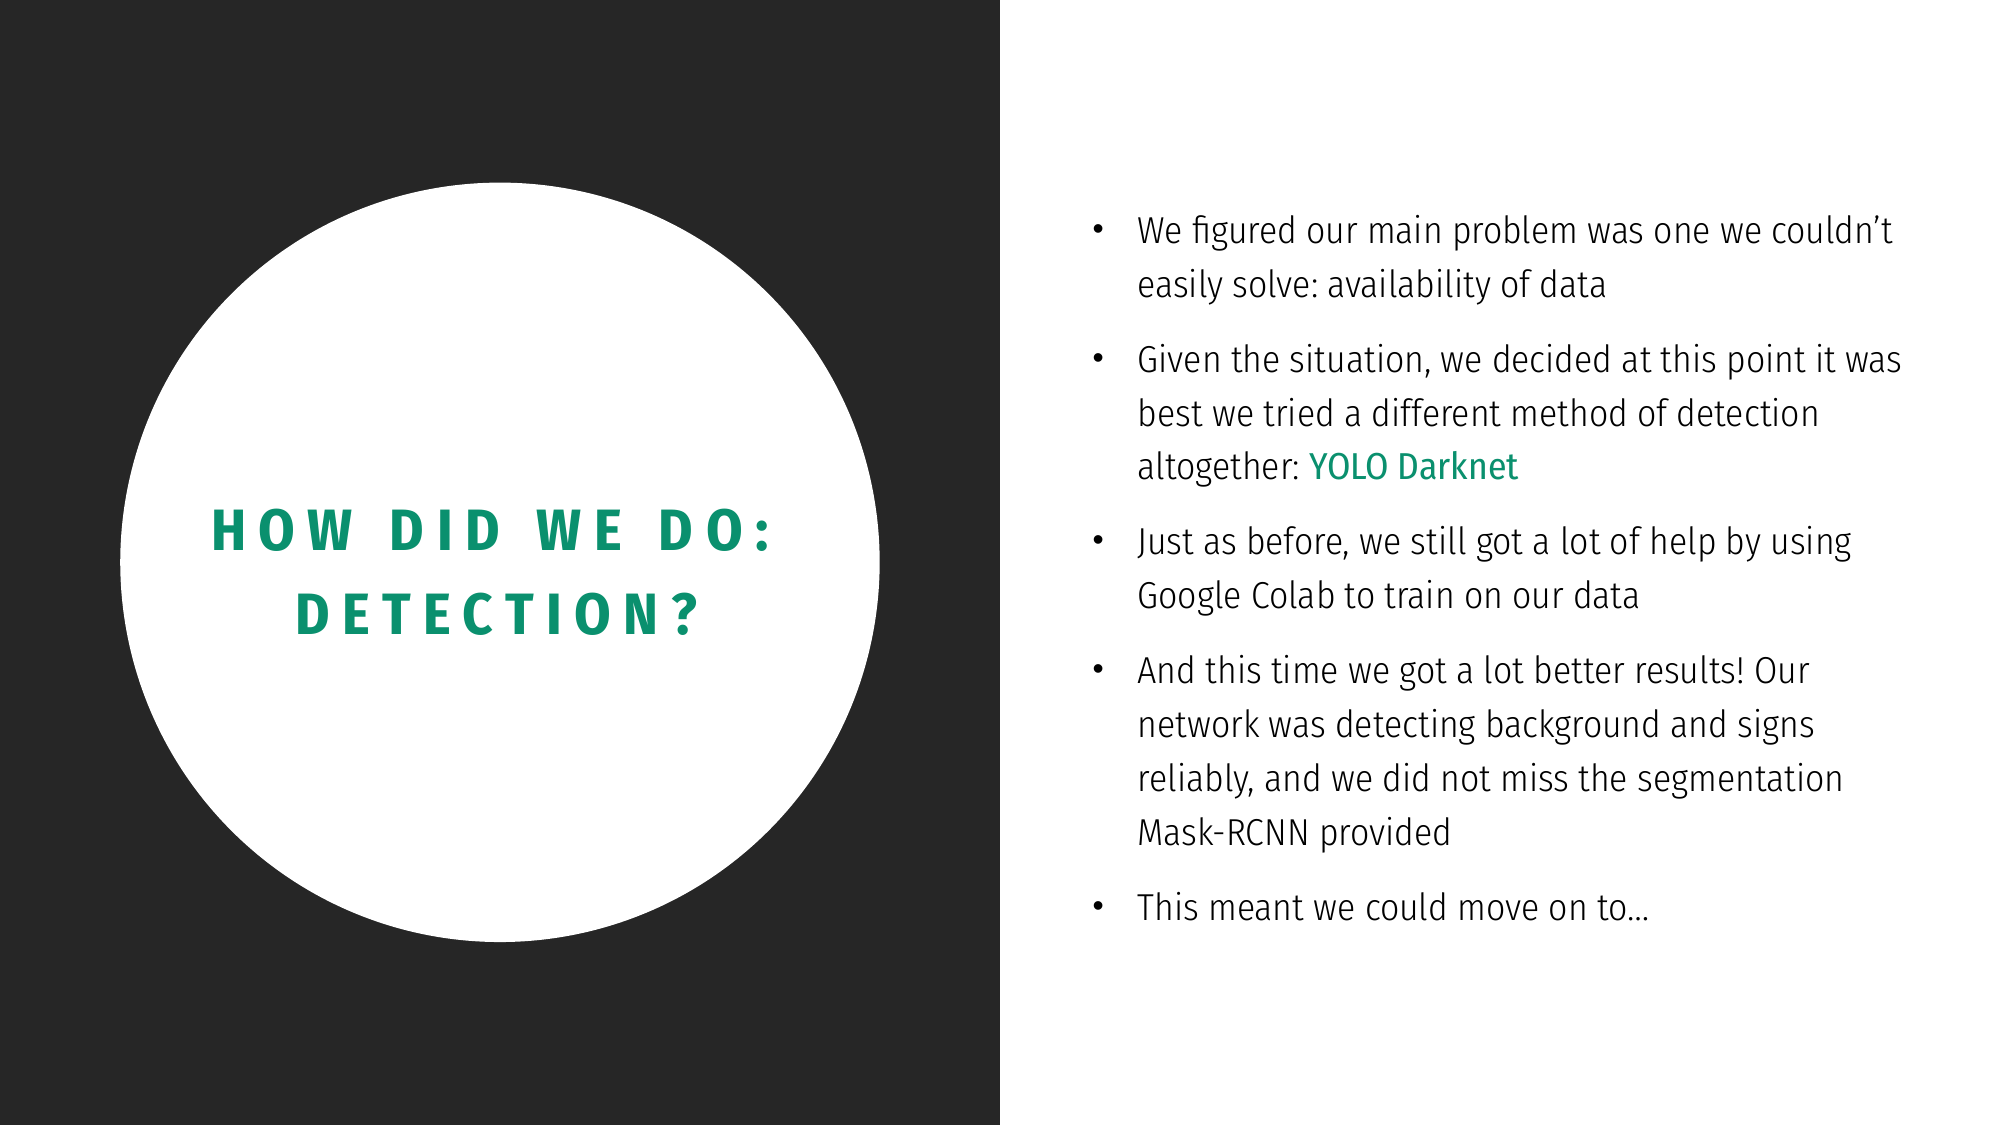

We figured our main problem was one we couldn’t easily solve: availability of data
Given the situation, we decided at this point it was best we tried a different method of detection altogether: YOLO Darknet
Just as before, we still got a lot of help by using Google Colab to train on our data
And this time we got a lot better results! Our network was detecting background and signs reliably, and we did not miss the segmentation Mask-RCNN provided
This meant we could move on to…

# How did we do: detection?